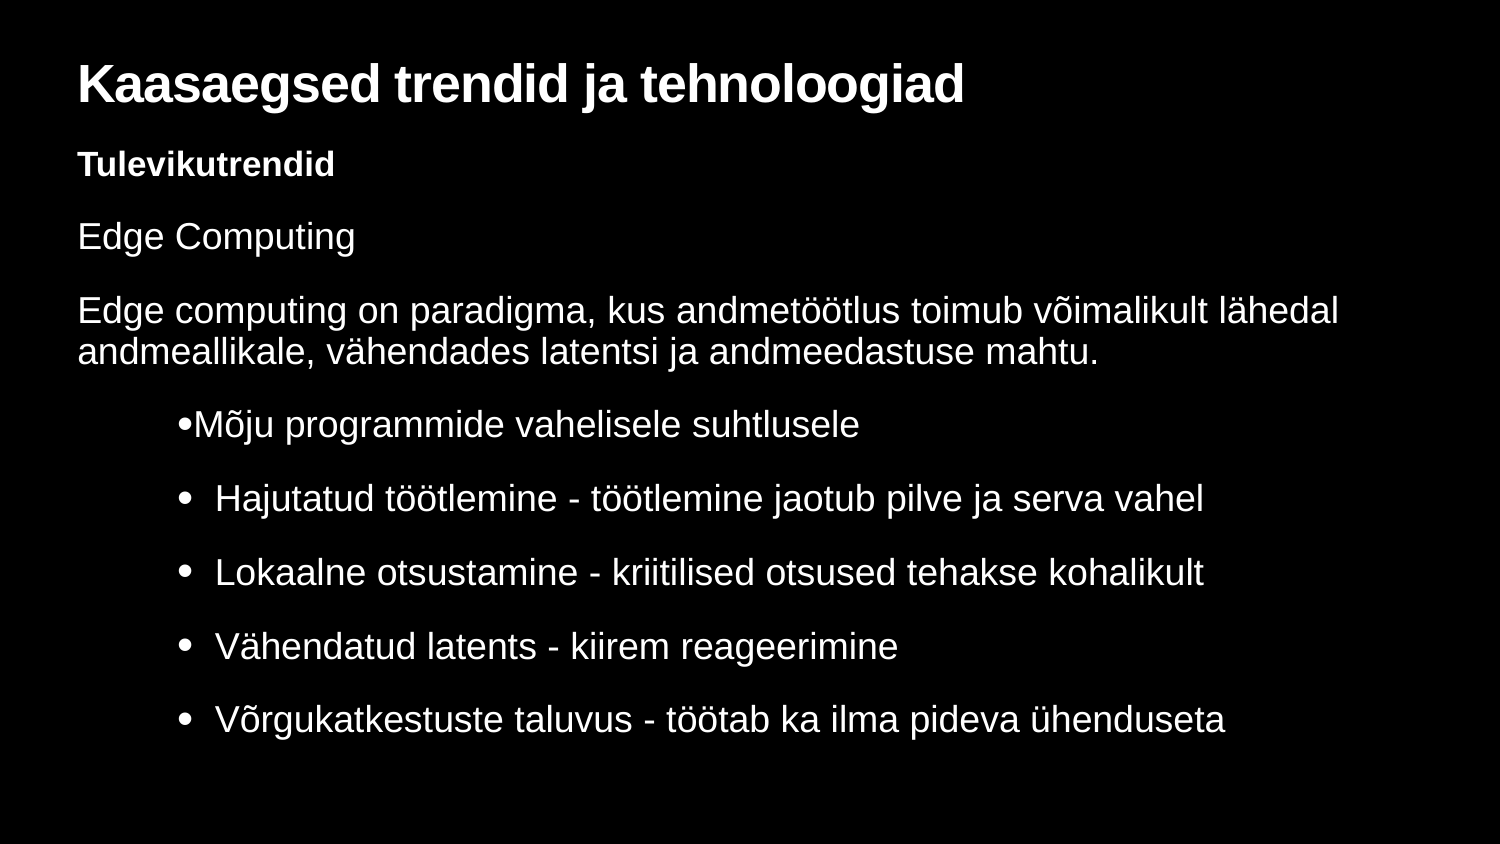

# Kaasaegsed trendid ja tehnoloogiad
Tulevikutrendid
Edge Computing
Edge computing on paradigma, kus andmetöötlus toimub võimalikult lähedal andmeallikale, vähendades latentsi ja andmeedastuse mahtu.
Mõju programmide vahelisele suhtlusele
Hajutatud töötlemine - töötlemine jaotub pilve ja serva vahel
Lokaalne otsustamine - kriitilised otsused tehakse kohalikult
Vähendatud latents - kiirem reageerimine
Võrgukatkestuste taluvus - töötab ka ilma pideva ühenduseta